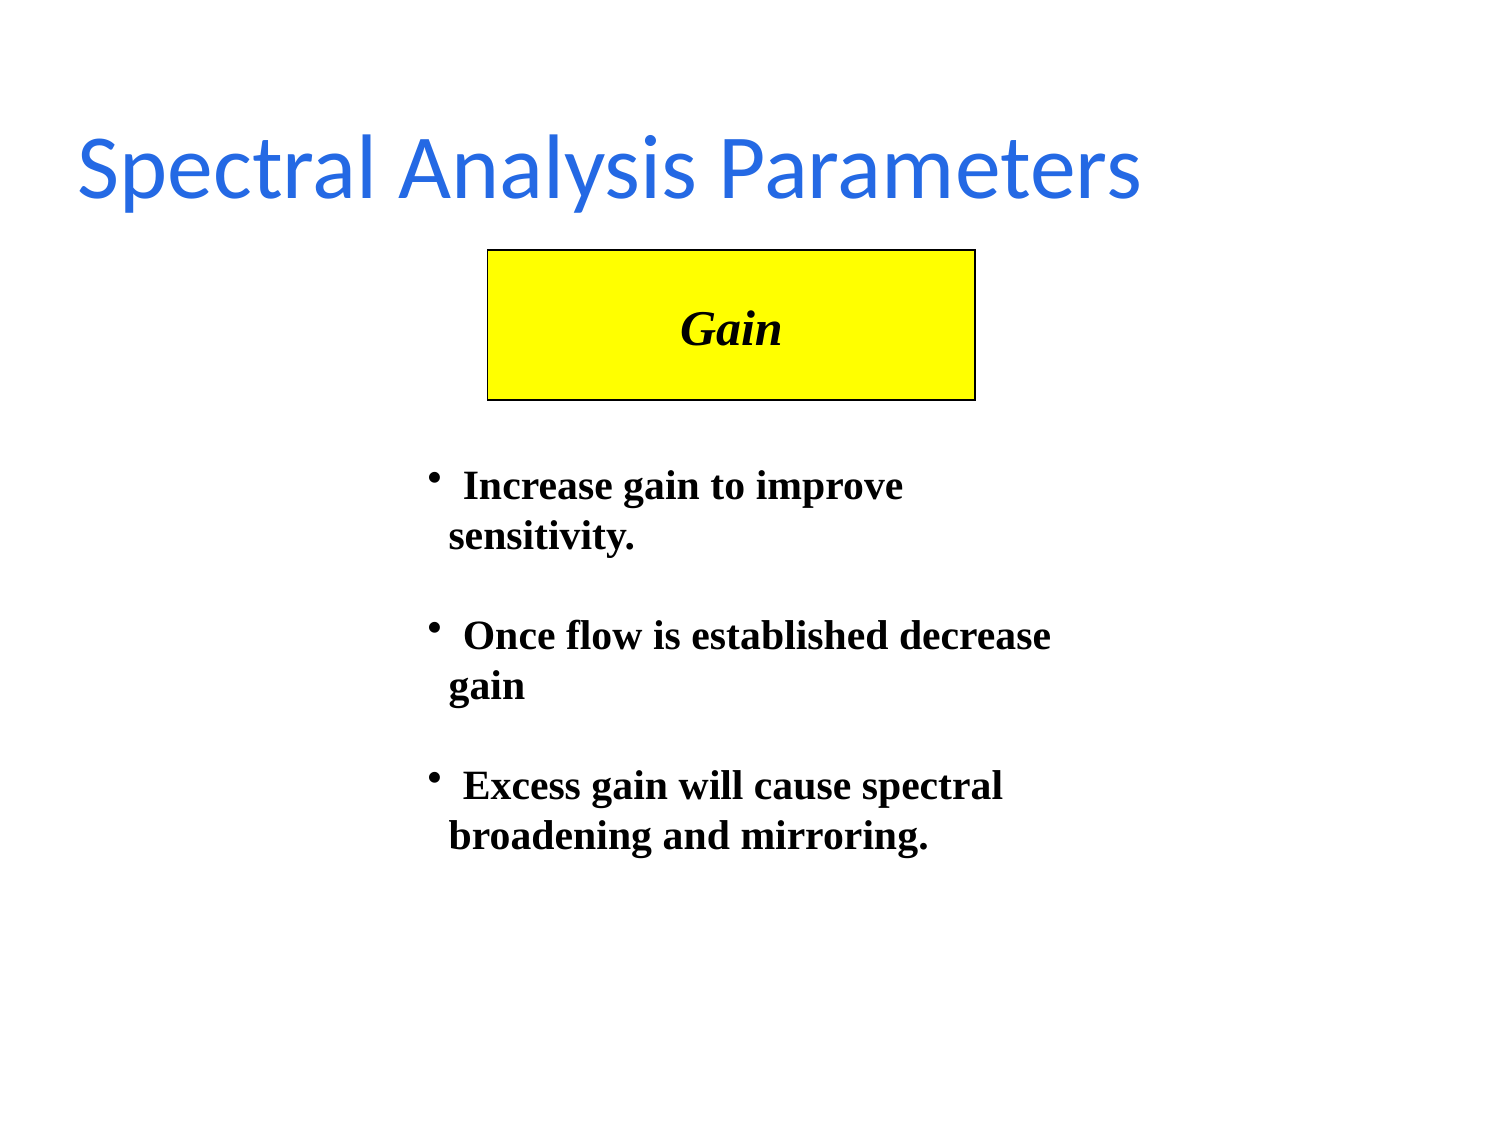

# Spectral Analysis Parameters
Gain
Increase gain to improve
  sensitivity.

Once flow is established decrease
  gain

Excess gain will cause spectral
  broadening and mirroring.